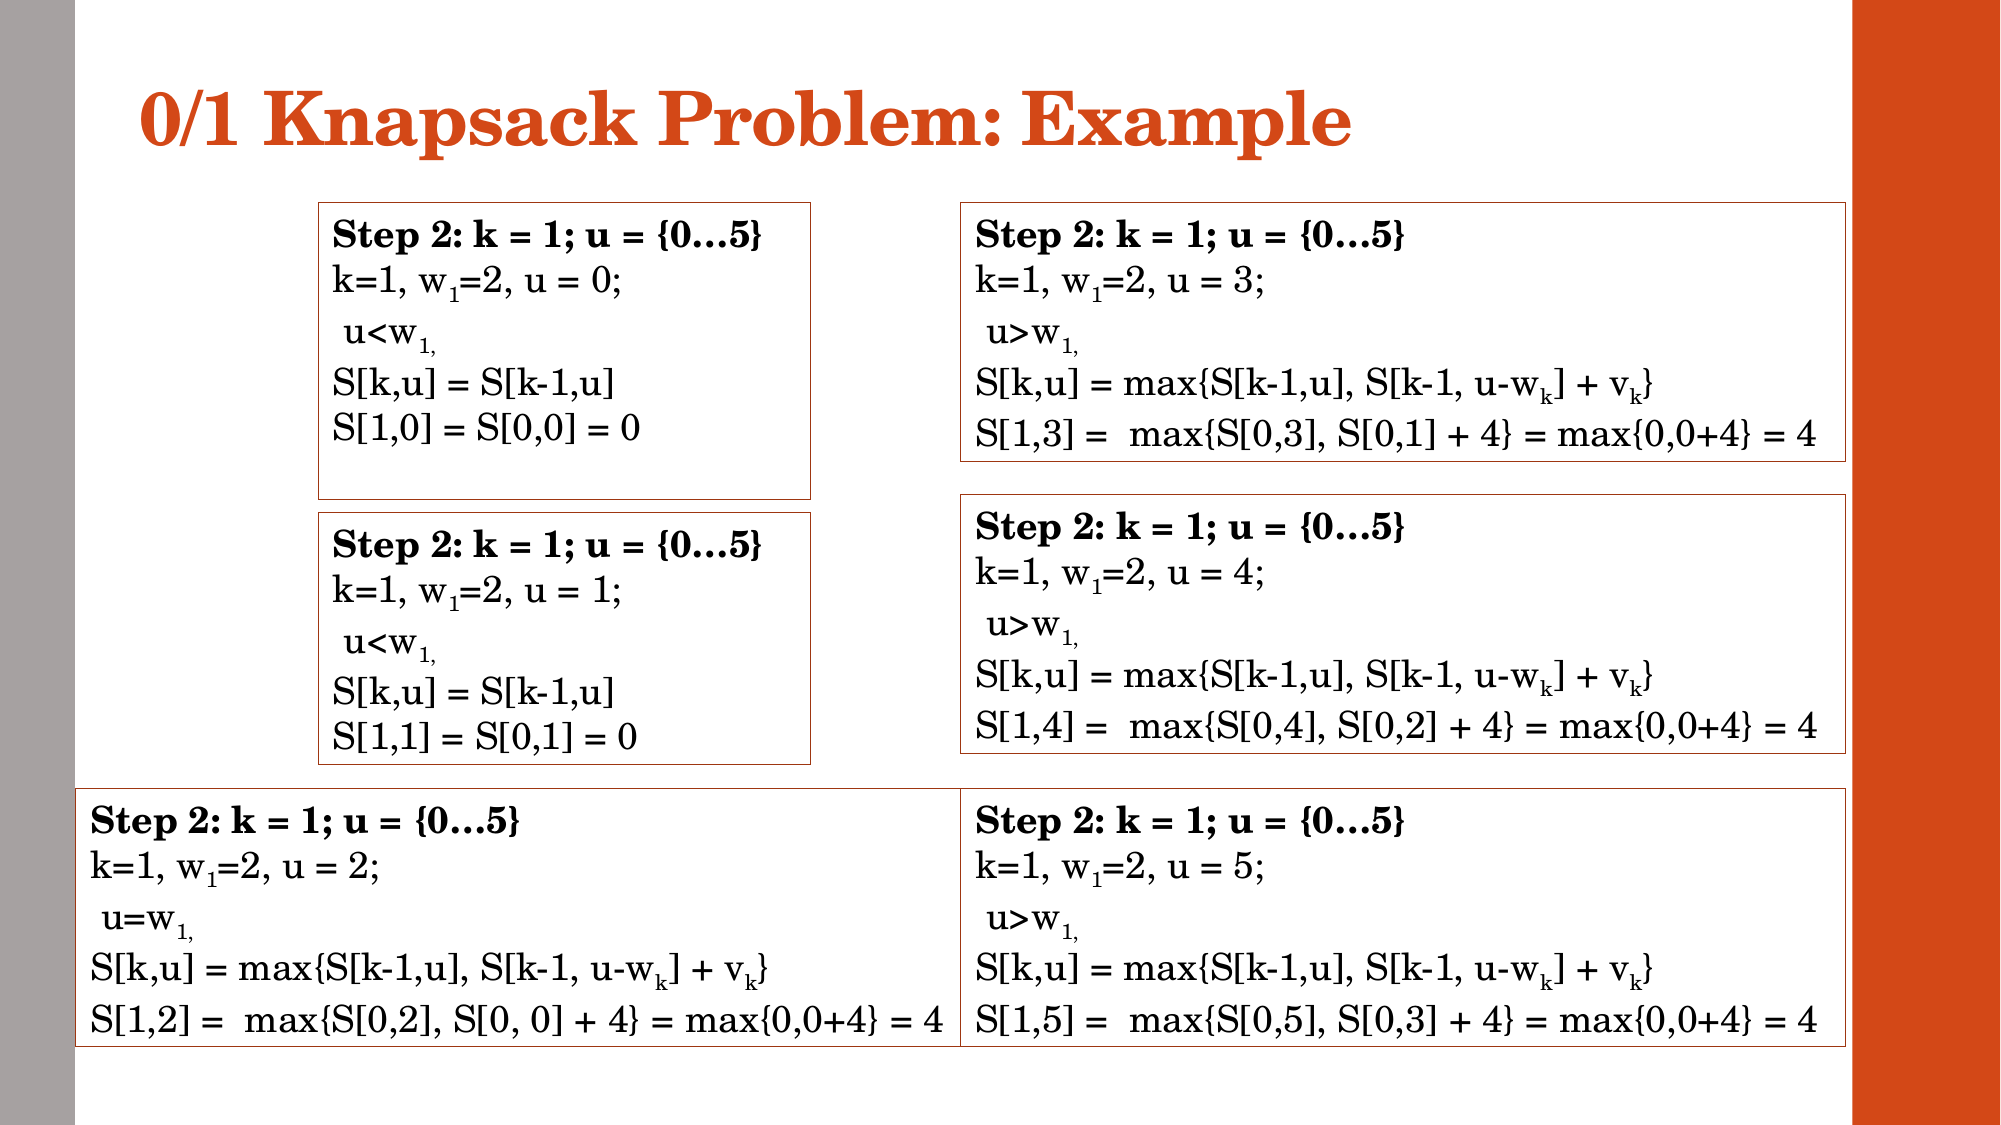

# 0/1 Knapsack Problem: Example
Step 2: k = 1; u = {0…5}
k=1, w1=2, u = 0;
 u<w1,
S[k,u] = S[k-1,u]
S[1,0] = S[0,0] = 0

Step 2: k = 1; u = {0…5}
k=1, w1=2, u = 3;
 u>w1,
S[k,u] = max{S[k-1,u], S[k-1, u-wk] + vk}
S[1,3] =  max{S[0,3], S[0,1] + 4} = max{0,0+4} = 4
Step 2: k = 1; u = {0…5}
k=1, w1=2, u = 4;
 u>w1,
S[k,u] = max{S[k-1,u], S[k-1, u-wk] + vk}
S[1,4] =  max{S[0,4], S[0,2] + 4} = max{0,0+4} = 4
Step 2: k = 1; u = {0…5}
k=1, w1=2, u = 1;
 u<w1,
S[k,u] = S[k-1,u]
S[1,1] = S[0,1] = 0
Step 2: k = 1; u = {0…5}
k=1, w1=2, u = 2;
 u=w1,
S[k,u] = max{S[k-1,u], S[k-1, u-wk] + vk}
S[1,2] =  max{S[0,2], S[0, 0] + 4} = max{0,0+4} = 4
Step 2: k = 1; u = {0…5}
k=1, w1=2, u = 5;
 u>w1,
S[k,u] = max{S[k-1,u], S[k-1, u-wk] + vk}
S[1,5] =  max{S[0,5], S[0,3] + 4} = max{0,0+4} = 4